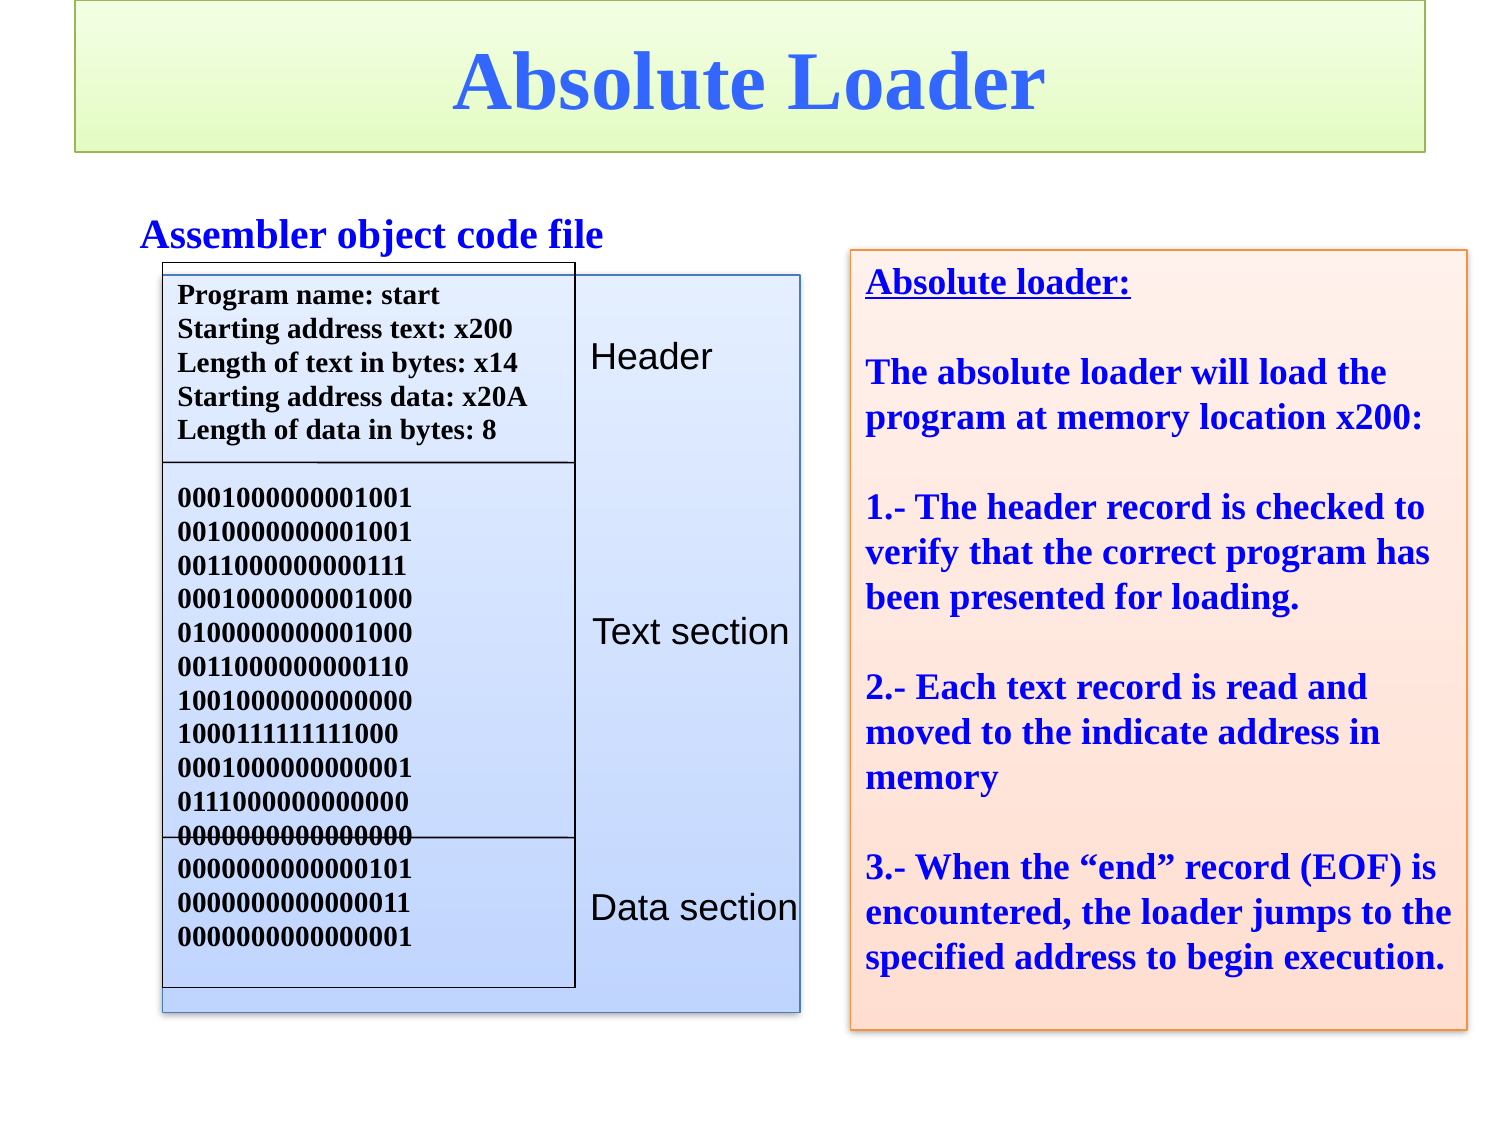

Absolute Loader
Assembler object code file
Absolute loader:

The absolute loader will load the
program at memory location x200:

1.- The header record is checked to
verify that the correct program has
been presented for loading.

2.- Each text record is read and
moved to the indicate address in
memory

3.- When the “end” record (EOF) is
encountered, the loader jumps to the
specified address to begin execution.

Program name: start
Starting address text: x200
Length of text in bytes: x14
Starting address data: x20A
Length of data in bytes: 8

0001000000001001
0010000000001001
0011000000000111
0001000000001000
0100000000001000
0011000000000110
1001000000000000
1000111111111000
0001000000000001
0111000000000000
0000000000000000
0000000000000101
0000000000000011
0000000000000001
Header

Text section

Data section